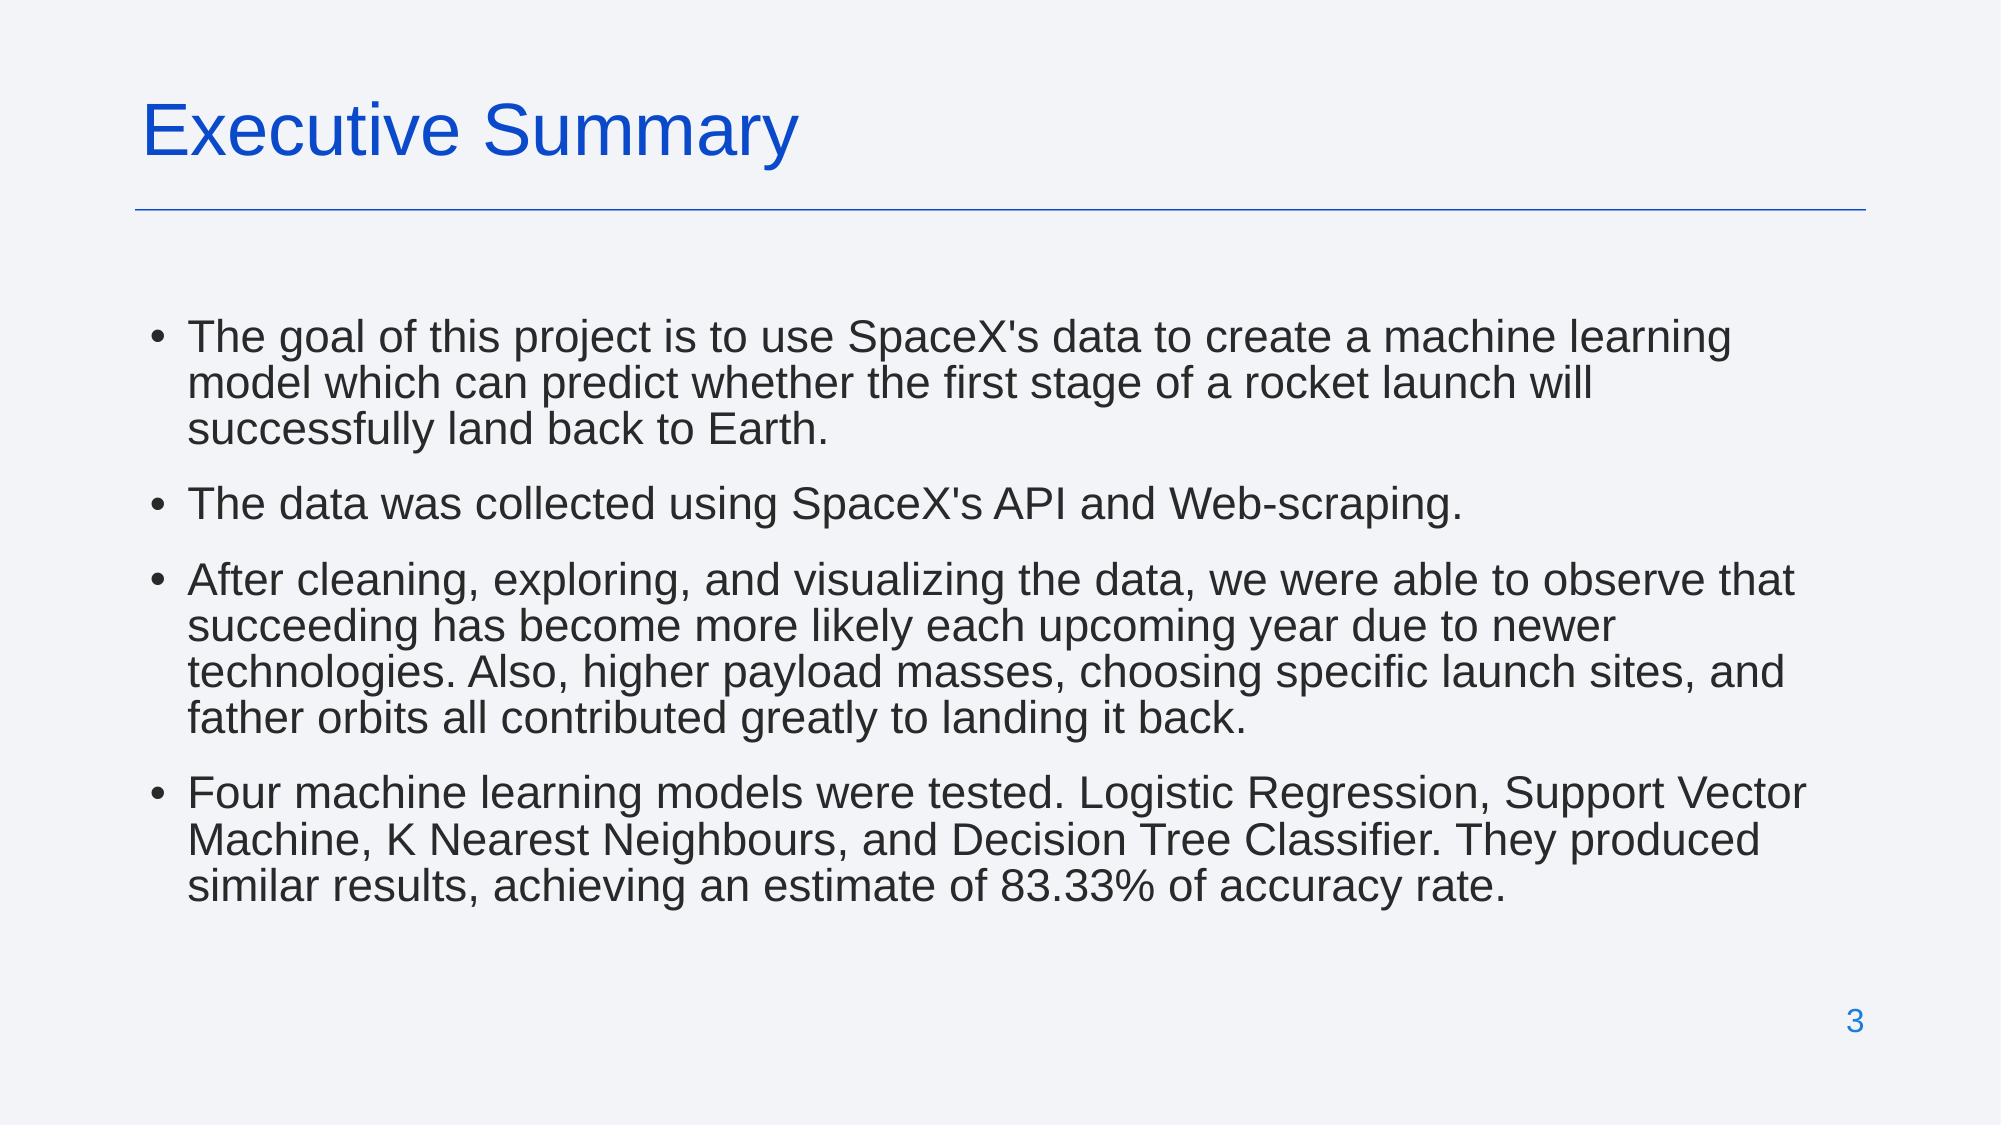

Executive Summary

The goal of this project is to use SpaceX's data to create a machine learning model which can predict whether the first stage of a rocket launch will successfully land back to Earth.
The data was collected using SpaceX's API and Web-scraping.
After cleaning, exploring, and visualizing the data, we were able to observe that succeeding has become more likely each upcoming year due to newer technologies. Also, higher payload masses, choosing specific launch sites, and father orbits all contributed greatly to landing it back.
Four machine learning models were tested. Logistic Regression, Support Vector Machine, K Nearest Neighbours, and Decision Tree Classifier. They produced similar results, achieving an estimate of 83.33% of accuracy rate.
3